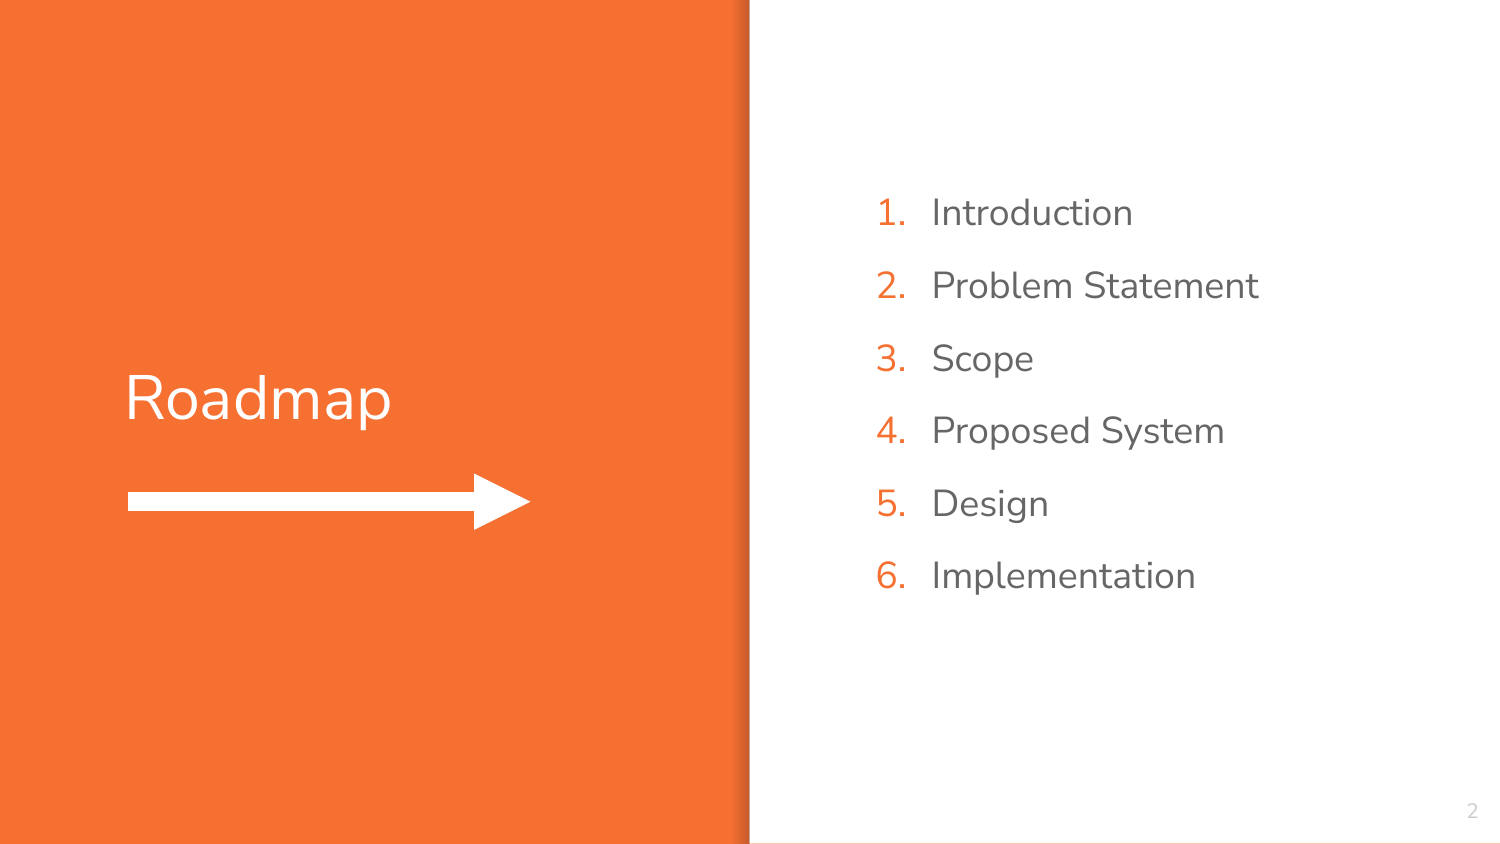

Introduction
Problem Statement
Scope
Proposed System
Design
Implementation
# Roadmap
2